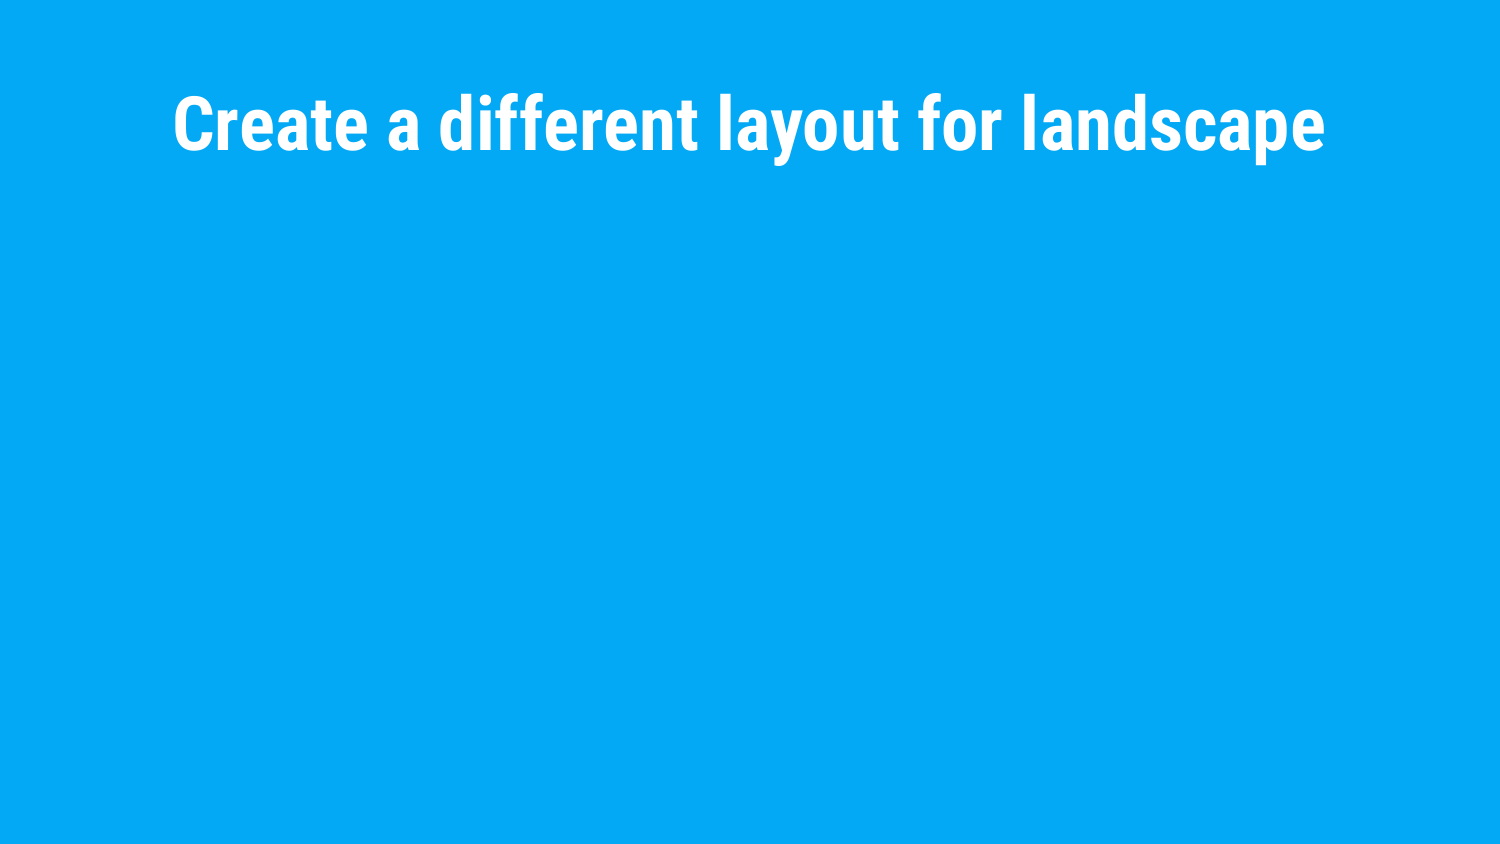

# Create a different layout for landscape